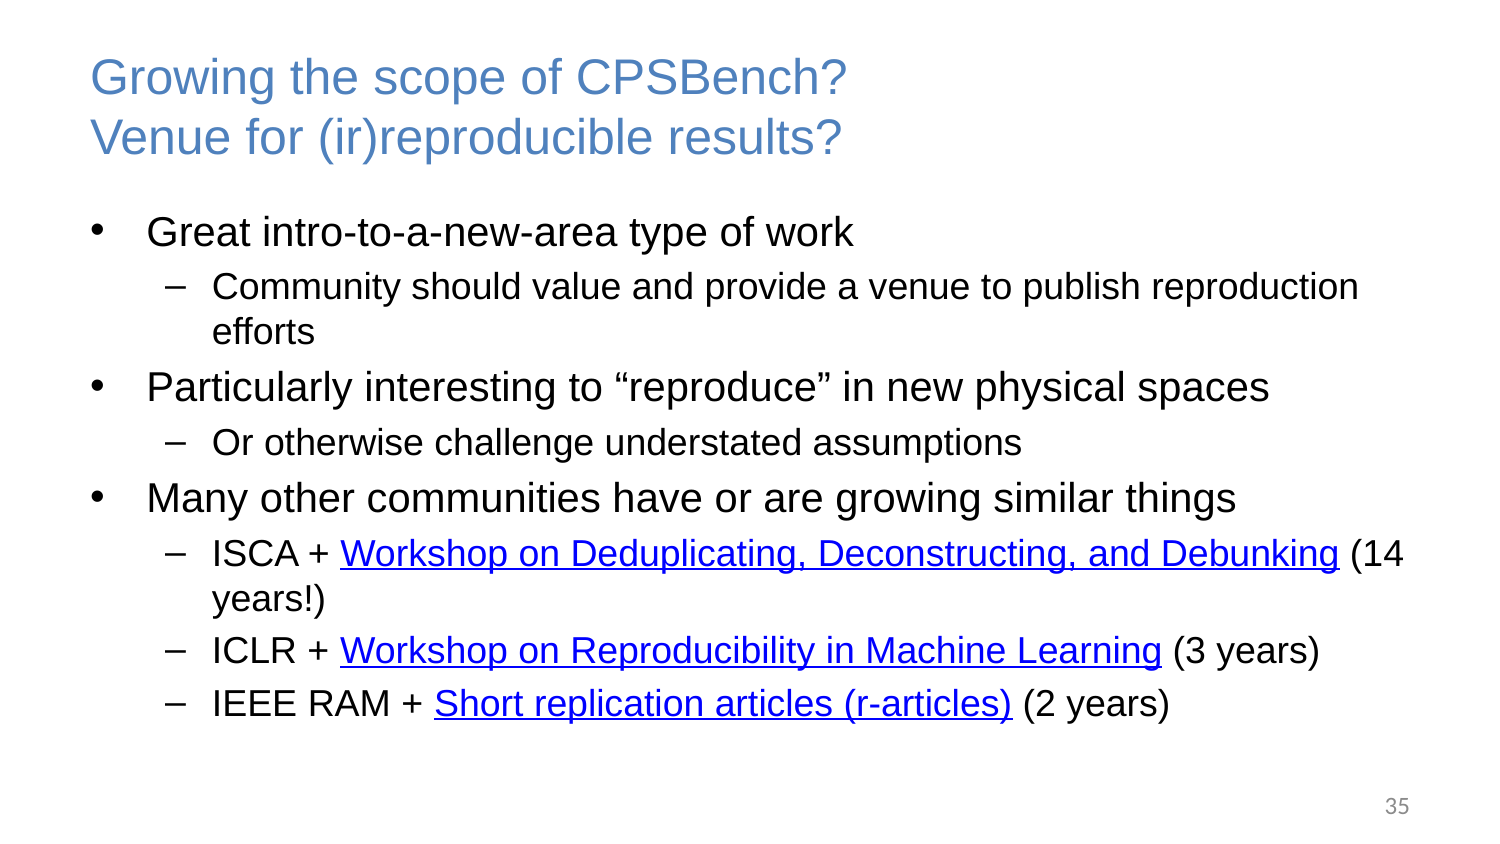

# Growing the scope of CPSBench? Venue for (ir)reproducible results?
Great intro-to-a-new-area type of work
Community should value and provide a venue to publish reproduction efforts
Particularly interesting to “reproduce” in new physical spaces
Or otherwise challenge understated assumptions
Many other communities have or are growing similar things
ISCA + Workshop on Deduplicating, Deconstructing, and Debunking (14 years!)
ICLR + Workshop on Reproducibility in Machine Learning (3 years)
IEEE RAM + Short replication articles (r-articles) (2 years)
35